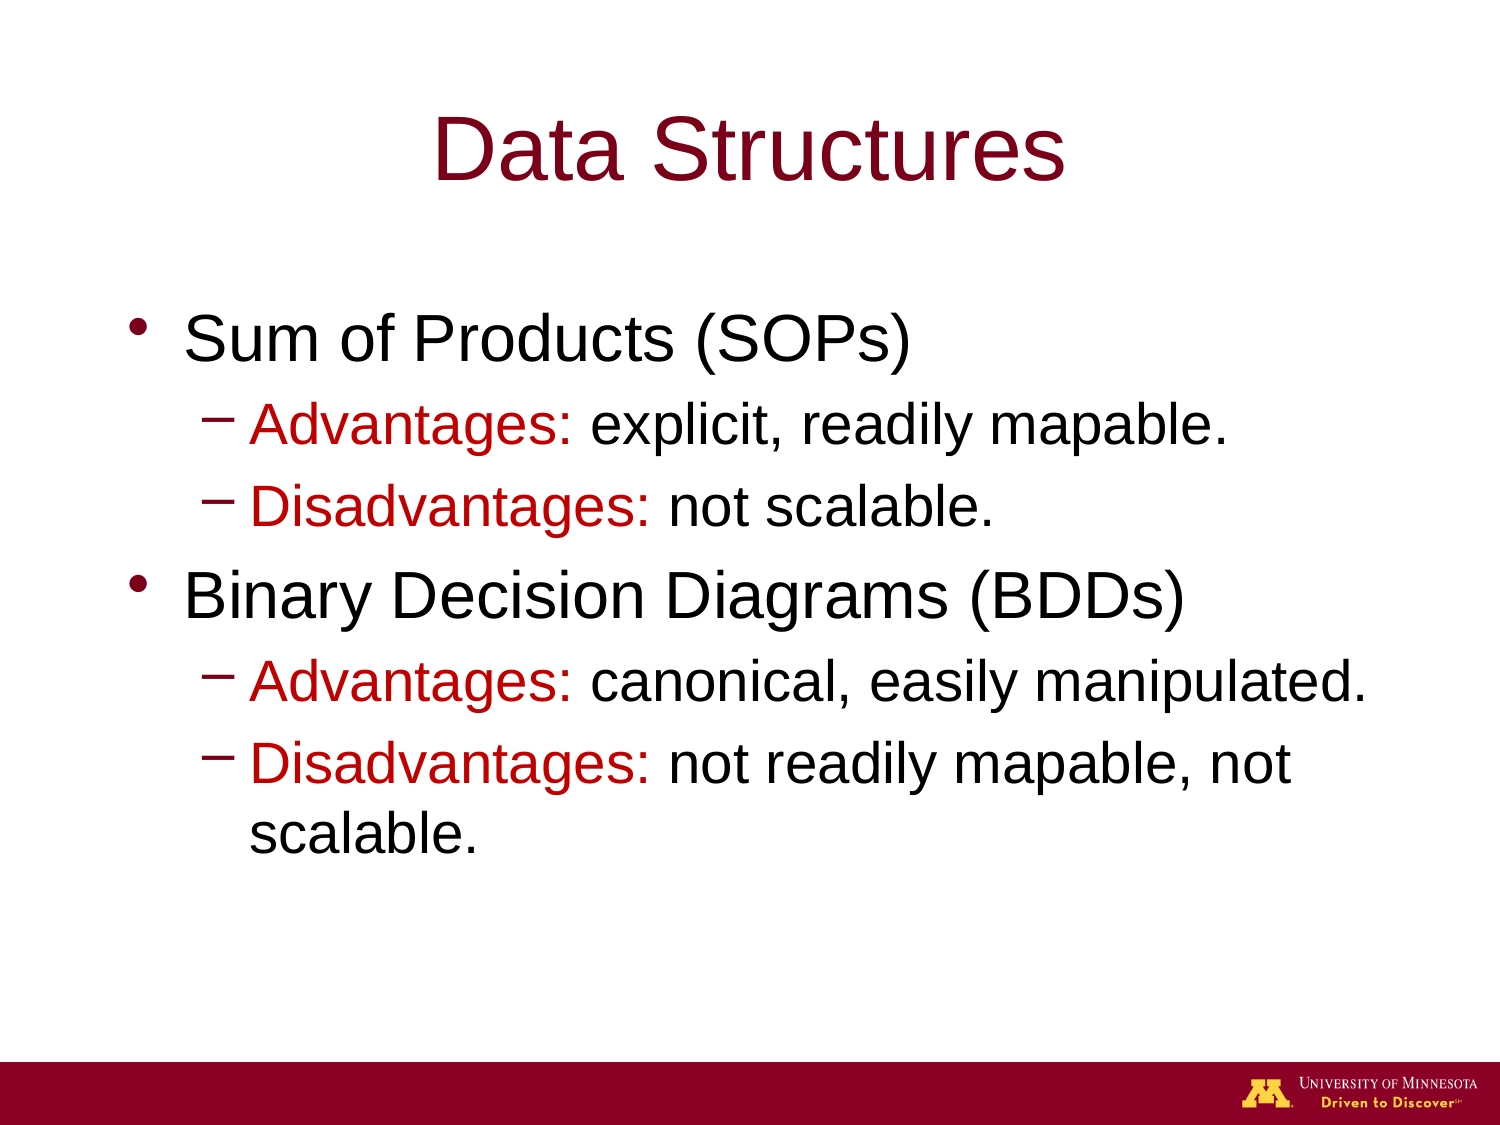

# Data Structures
Sum of Products (SOPs)
Advantages: explicit, readily mapable.
Disadvantages: not scalable.
Binary Decision Diagrams (BDDs)
Advantages: canonical, easily manipulated.
Disadvantages: not readily mapable, not scalable.